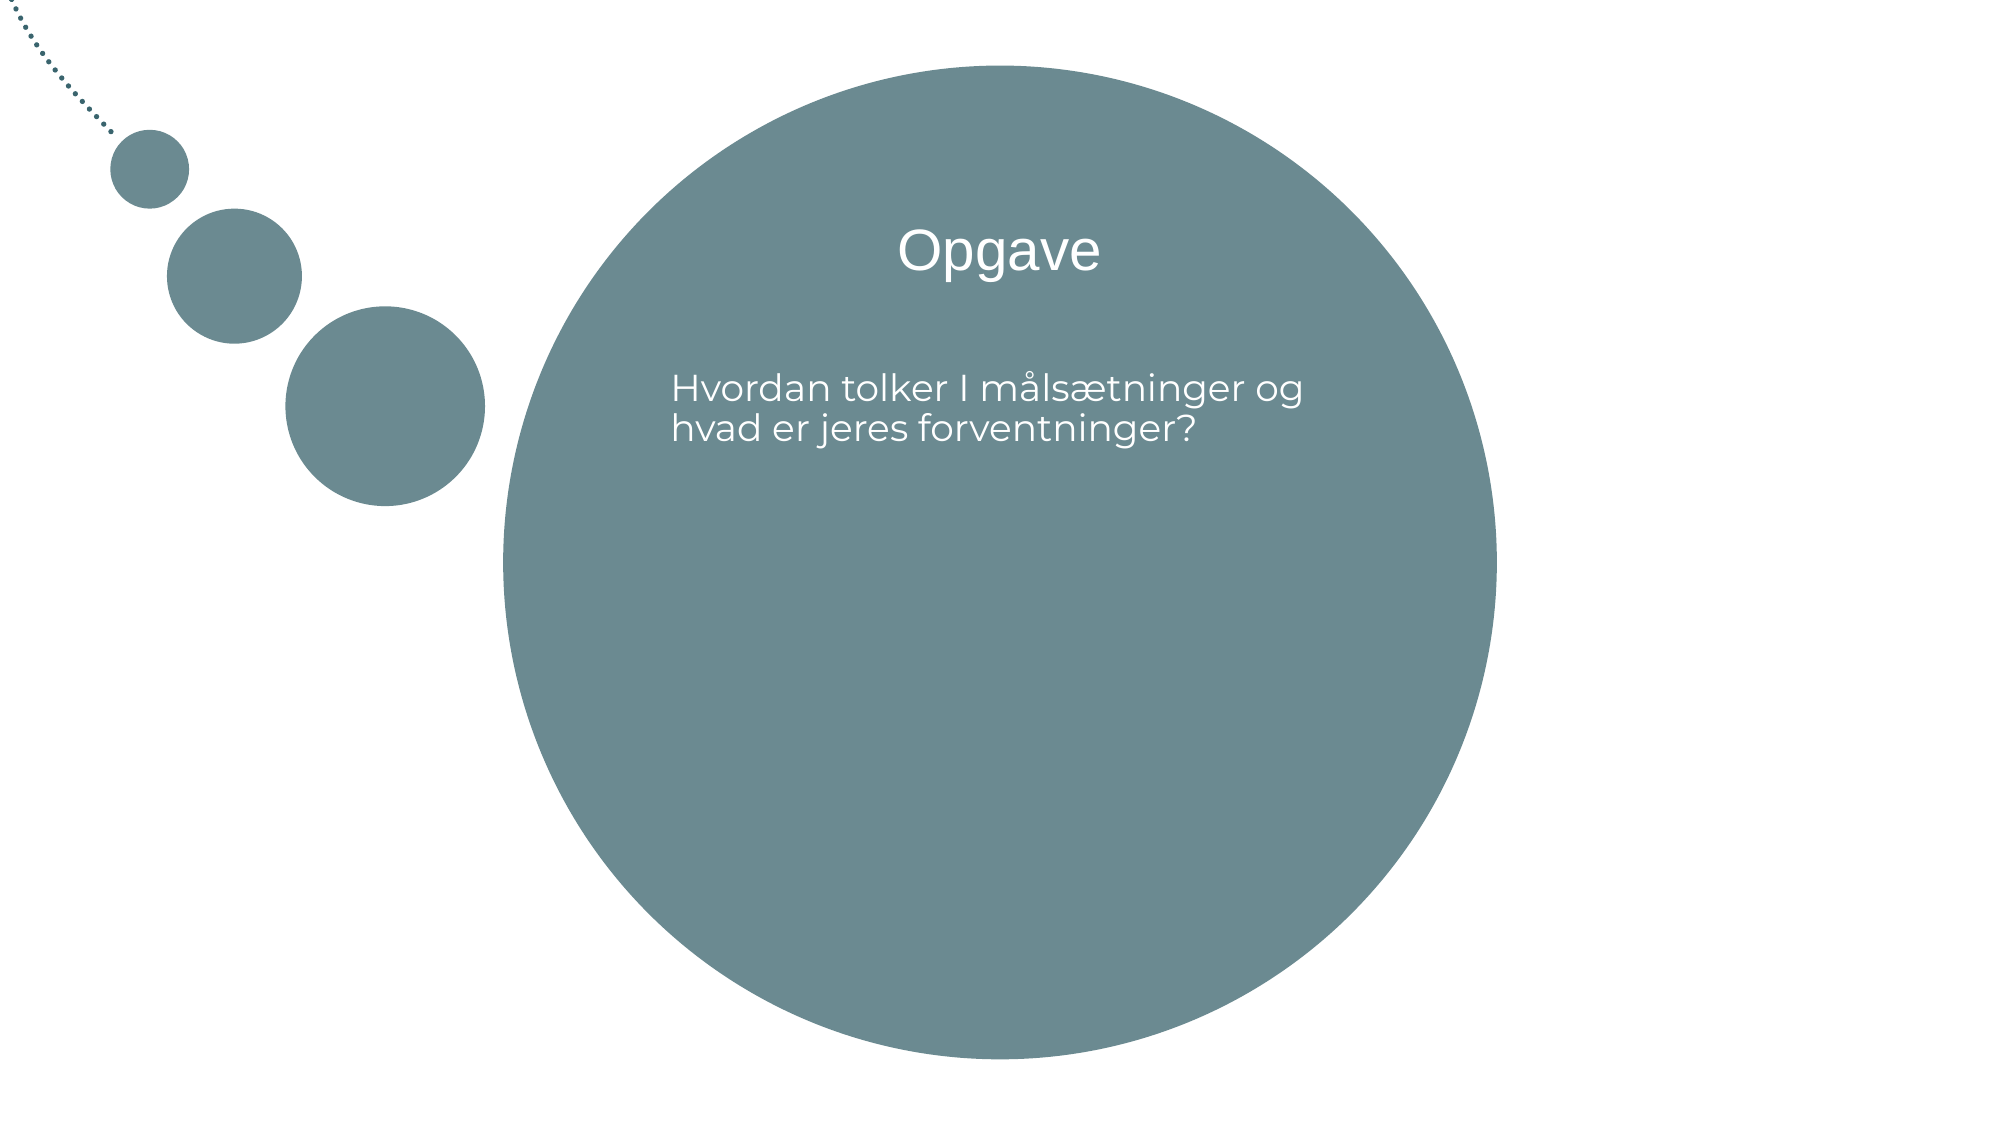

Opgave
Hvordan tolker I målsætninger og hvad er jeres forventninger?